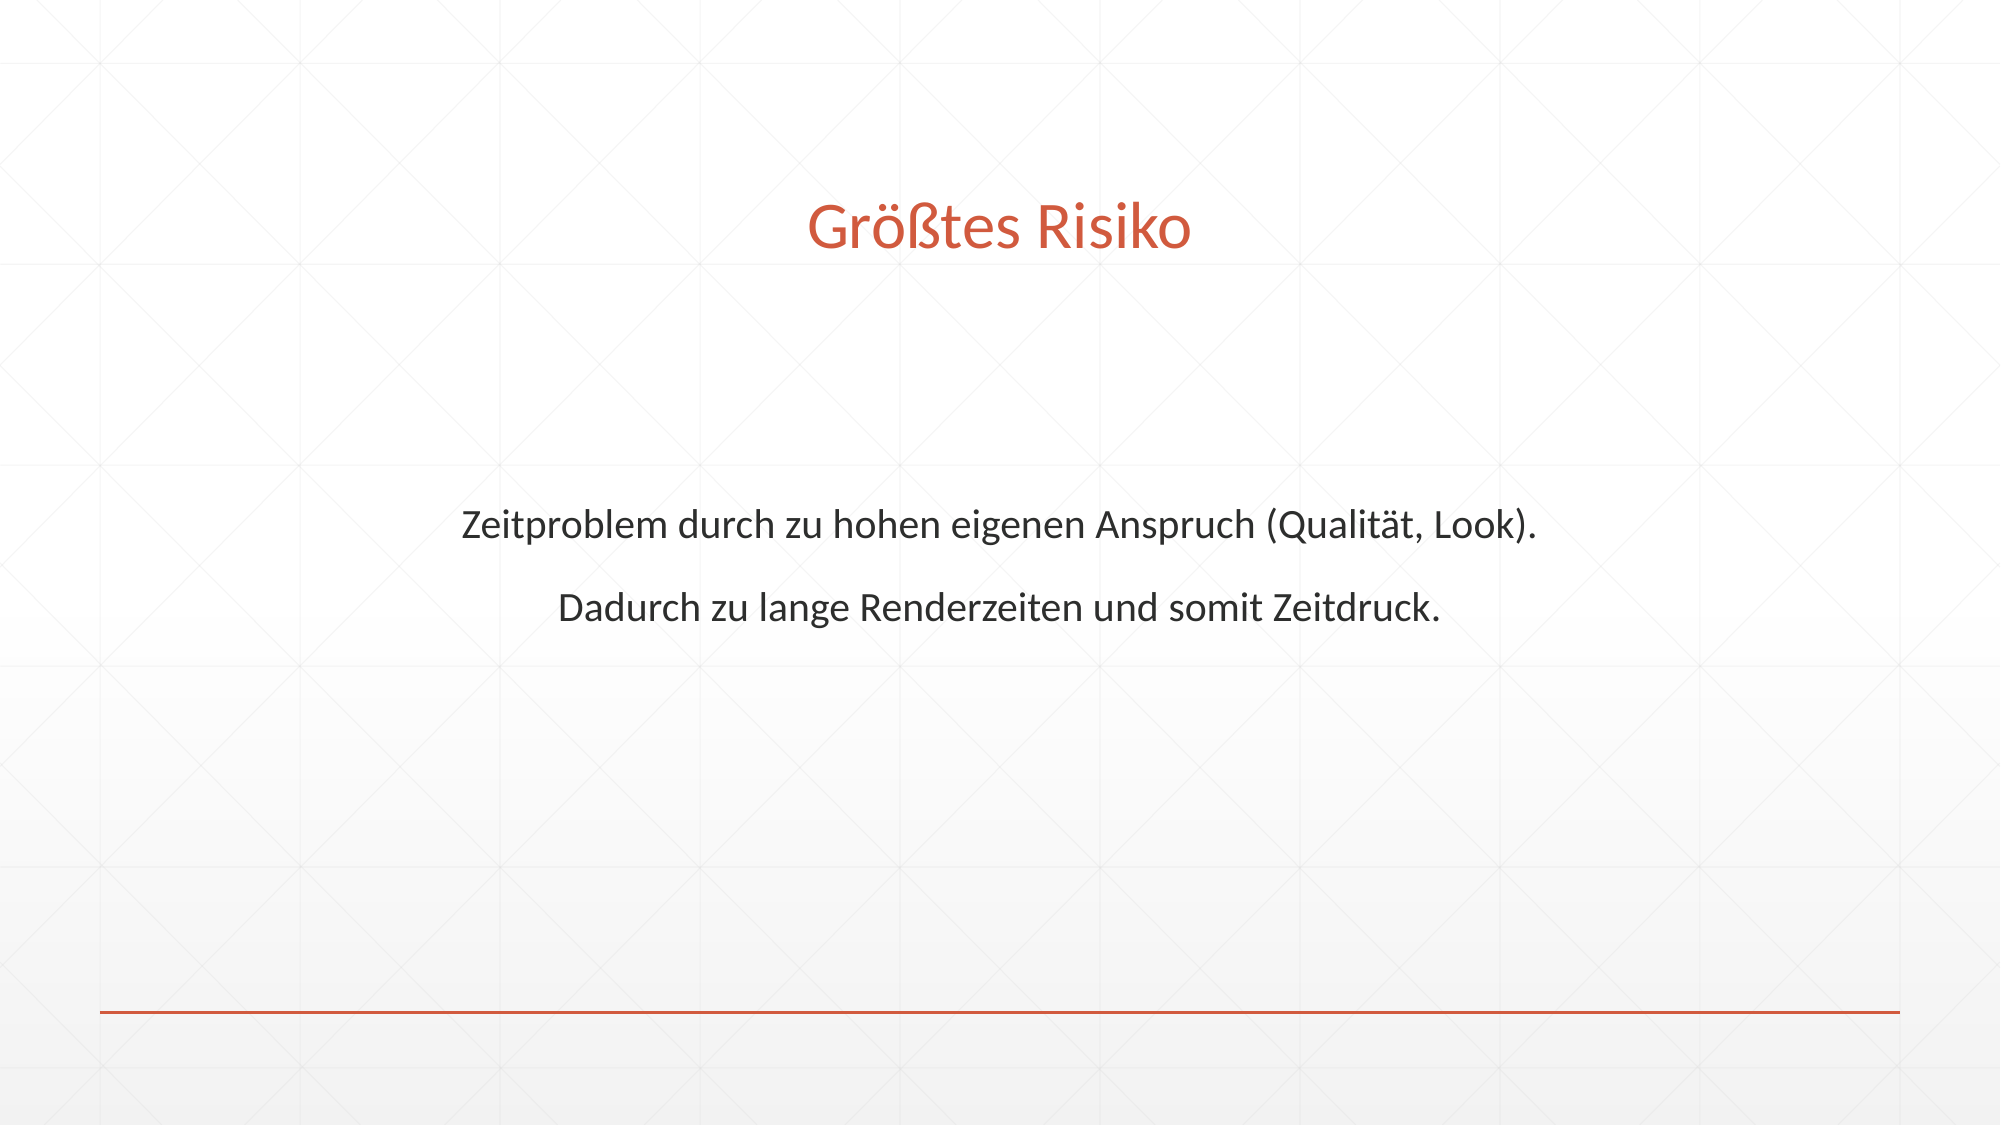

# Größtes Risiko

Zeitproblem durch zu hohen eigenen Anspruch (Qualität, Look).
Dadurch zu lange Renderzeiten und somit Zeitdruck.